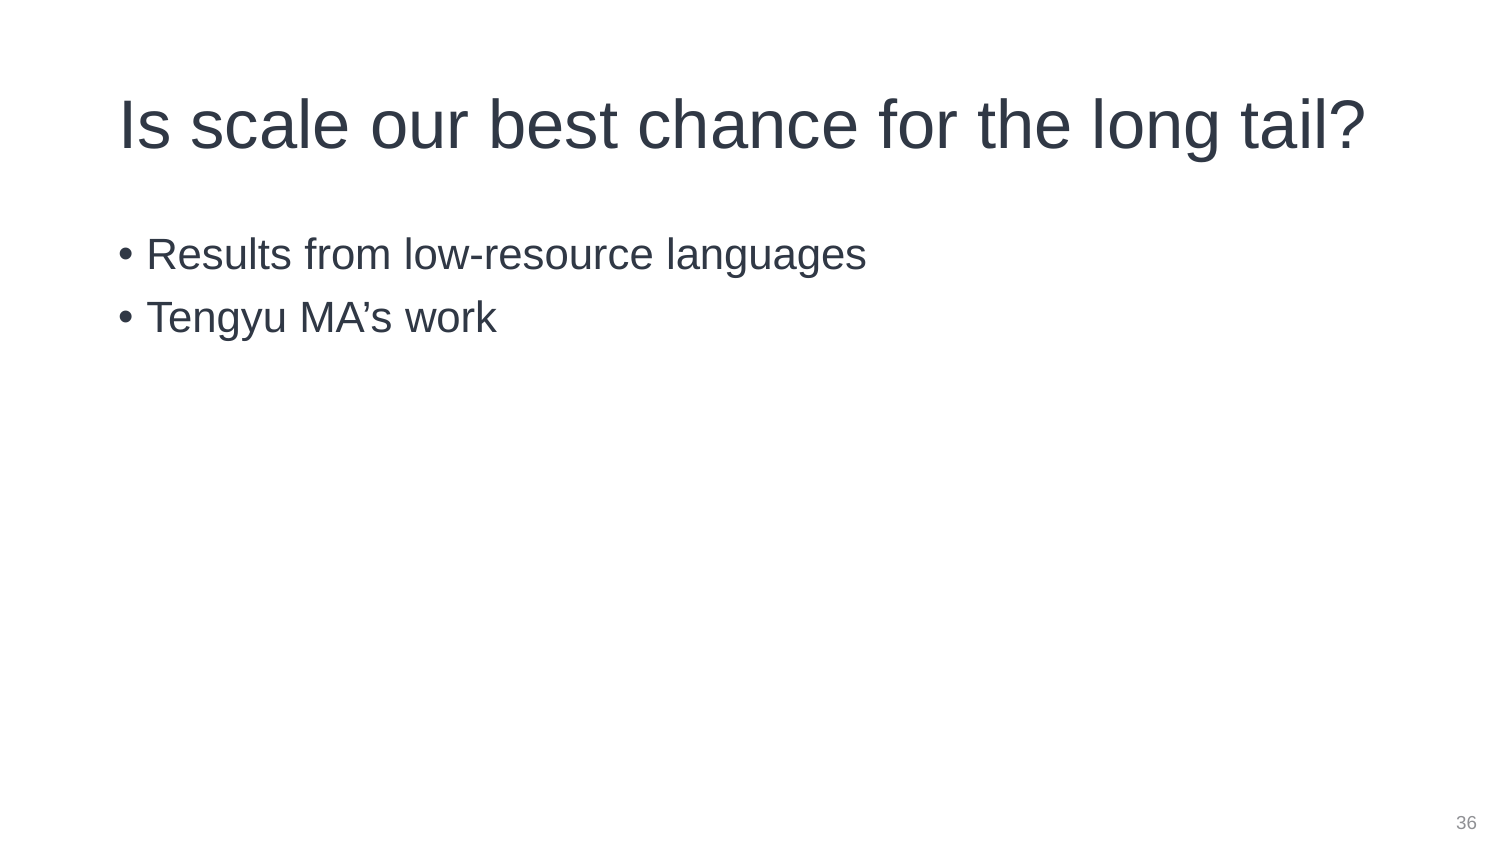

# Is scale our best chance for the long tail?
Results from low-resource languages
Tengyu MA’s work
36